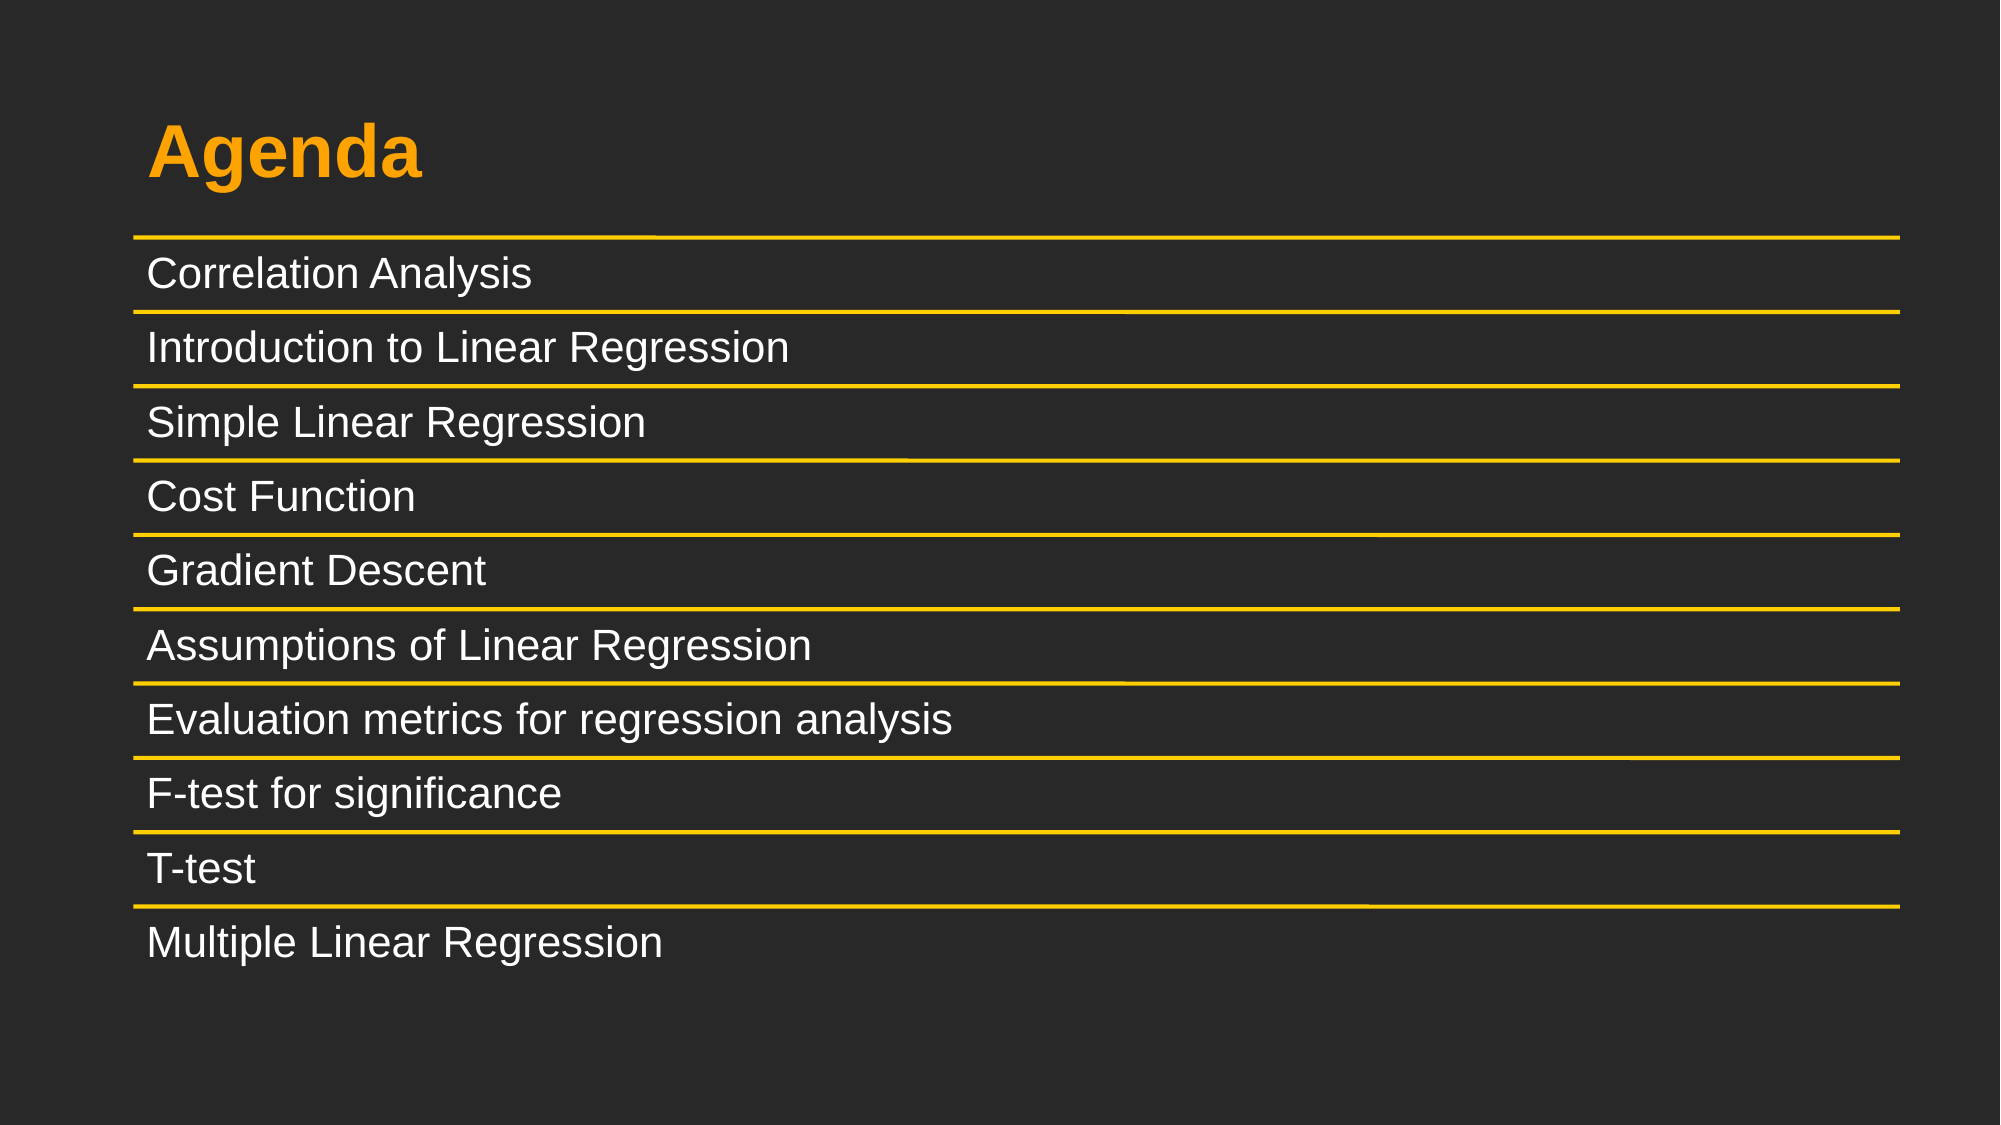

# Agenda
Correlation Analysis
Introduction to Linear Regression
Simple Linear Regression
Cost Function
Gradient Descent
Assumptions of Linear Regression
Evaluation metrics for regression analysis
F-test for significance
T-test
Multiple Linear Regression